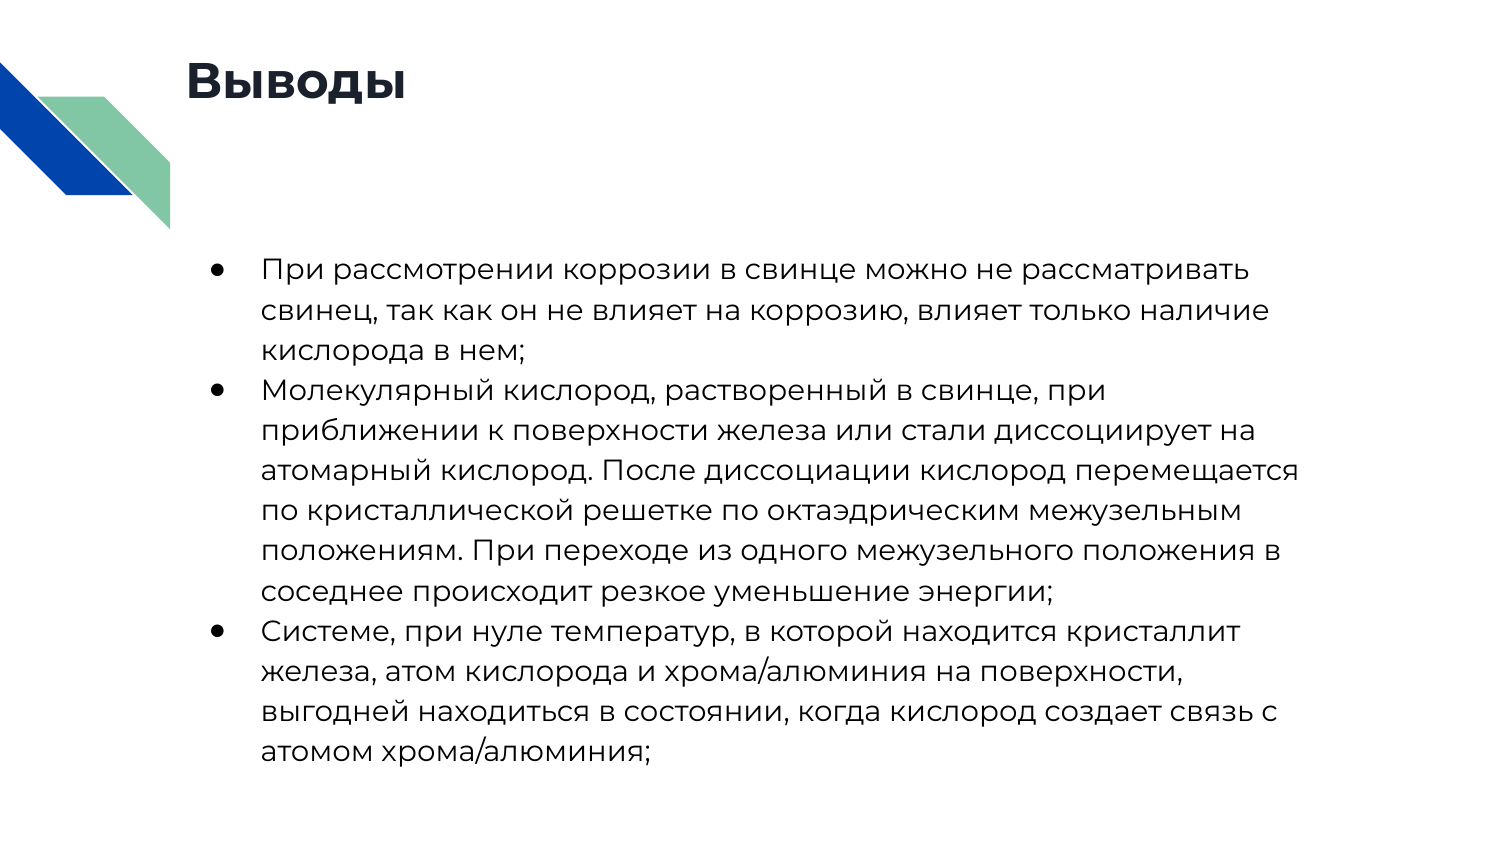

Выводы

При рассмотрении коррозии в свинце можно не рассматривать свинец, так как он не влияет на коррозию, влияет только наличие кислорода в нем;
Молекулярный кислород, растворенный в свинце, при приближении к поверхности железа или стали диссоциирует на атомарный кислород. После диссоциации кислород перемещается по кристаллической решетке по октаэдрическим межузельным положениям. При переходе из одного межузельного положения в соседнее происходит резкое уменьшение энергии;
Системе, при нуле температур, в которой находится кристаллит железа, атом кислорода и хрома/алюминия на поверхности, выгодней находиться в состоянии, когда кислород создает связь с атомом хрома/алюминия;